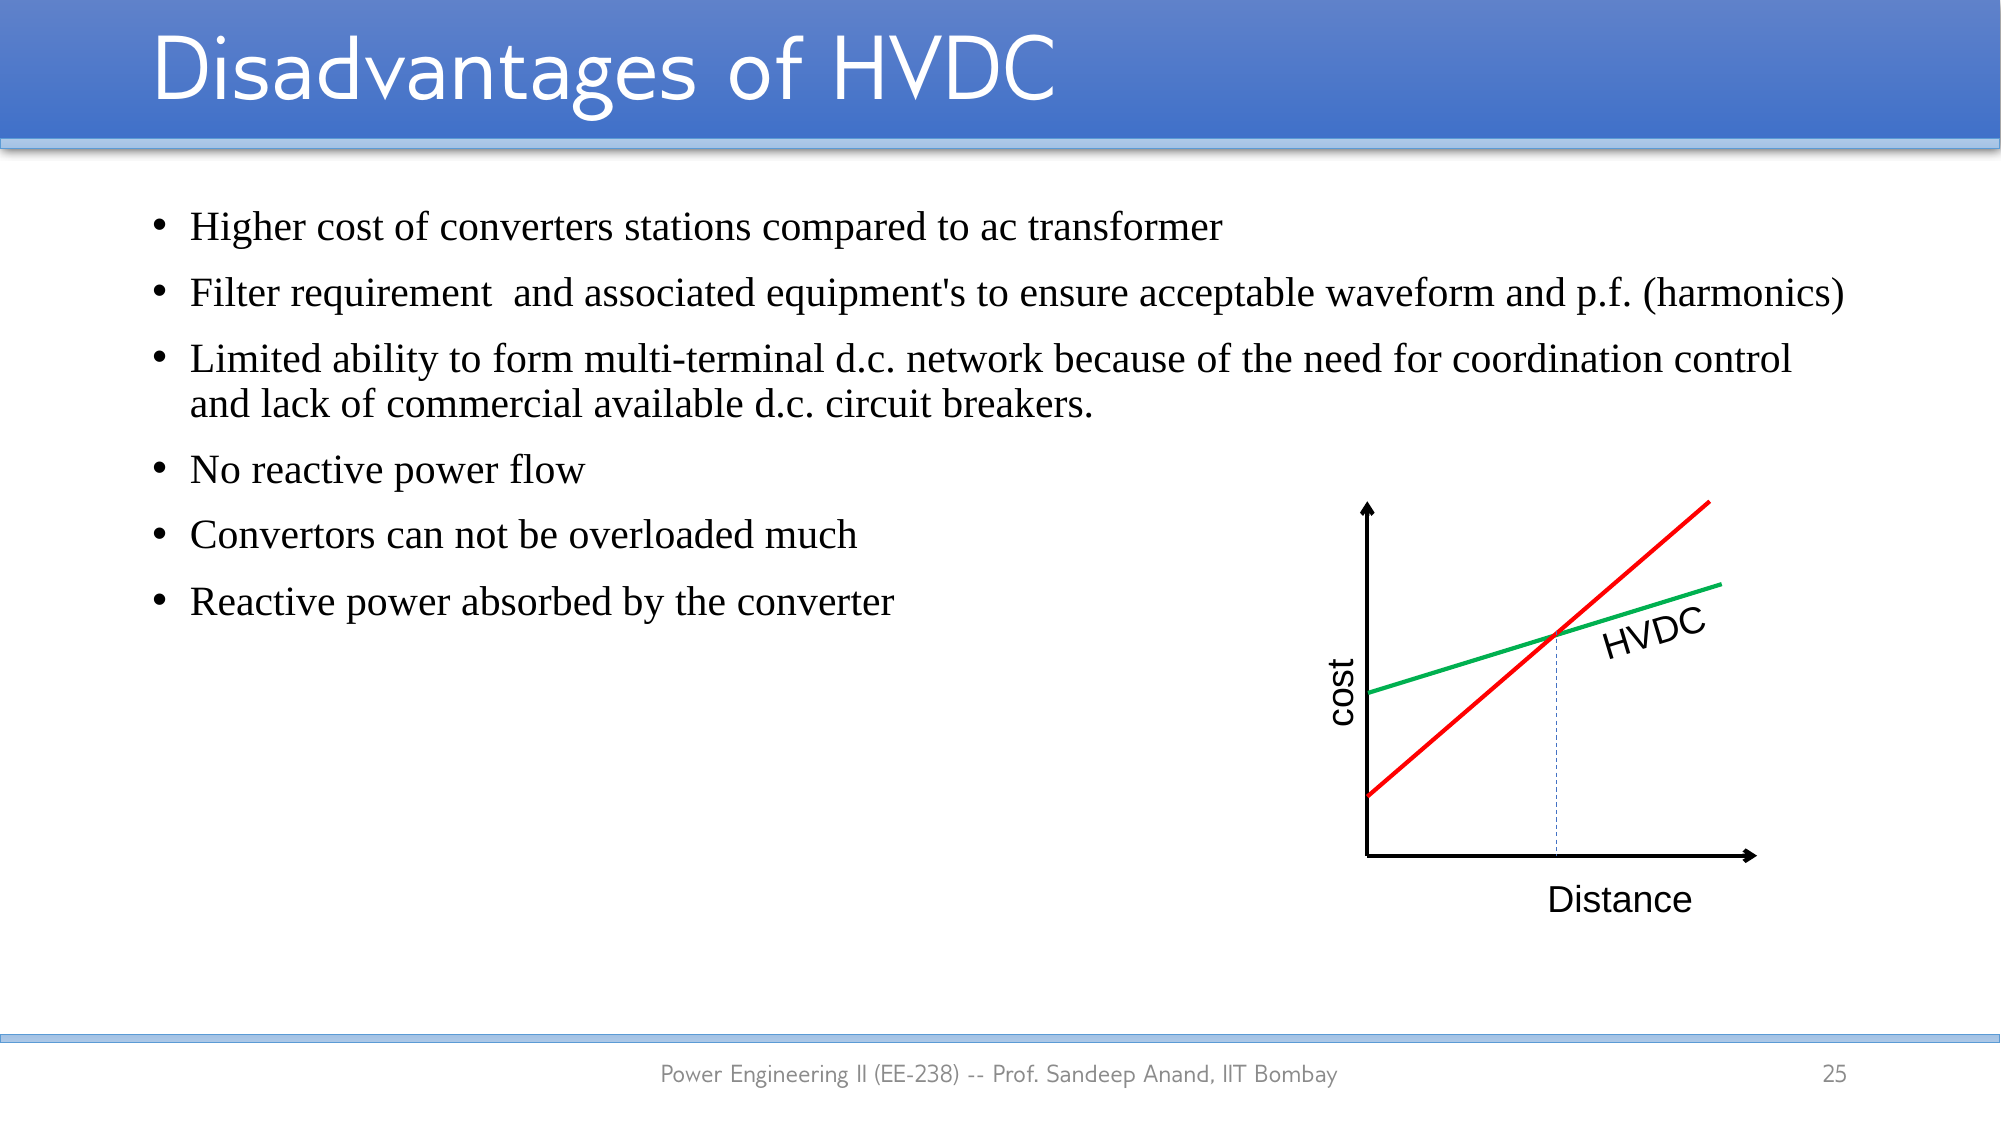

# Disadvantages of HVDC
Higher cost of converters stations compared to ac transformer
Filter requirement  and associated equipment's to ensure acceptable waveform and p.f. (harmonics)
Limited ability to form multi-terminal d.c. network because of the need for coordination control and lack of commercial available d.c. circuit breakers.
No reactive power flow
Convertors can not be overloaded much
Reactive power absorbed by the converter

HVDC
cost
Distance

Power Engineering II (EE-238) -- Prof. Sandeep Anand, IIT Bombay
25